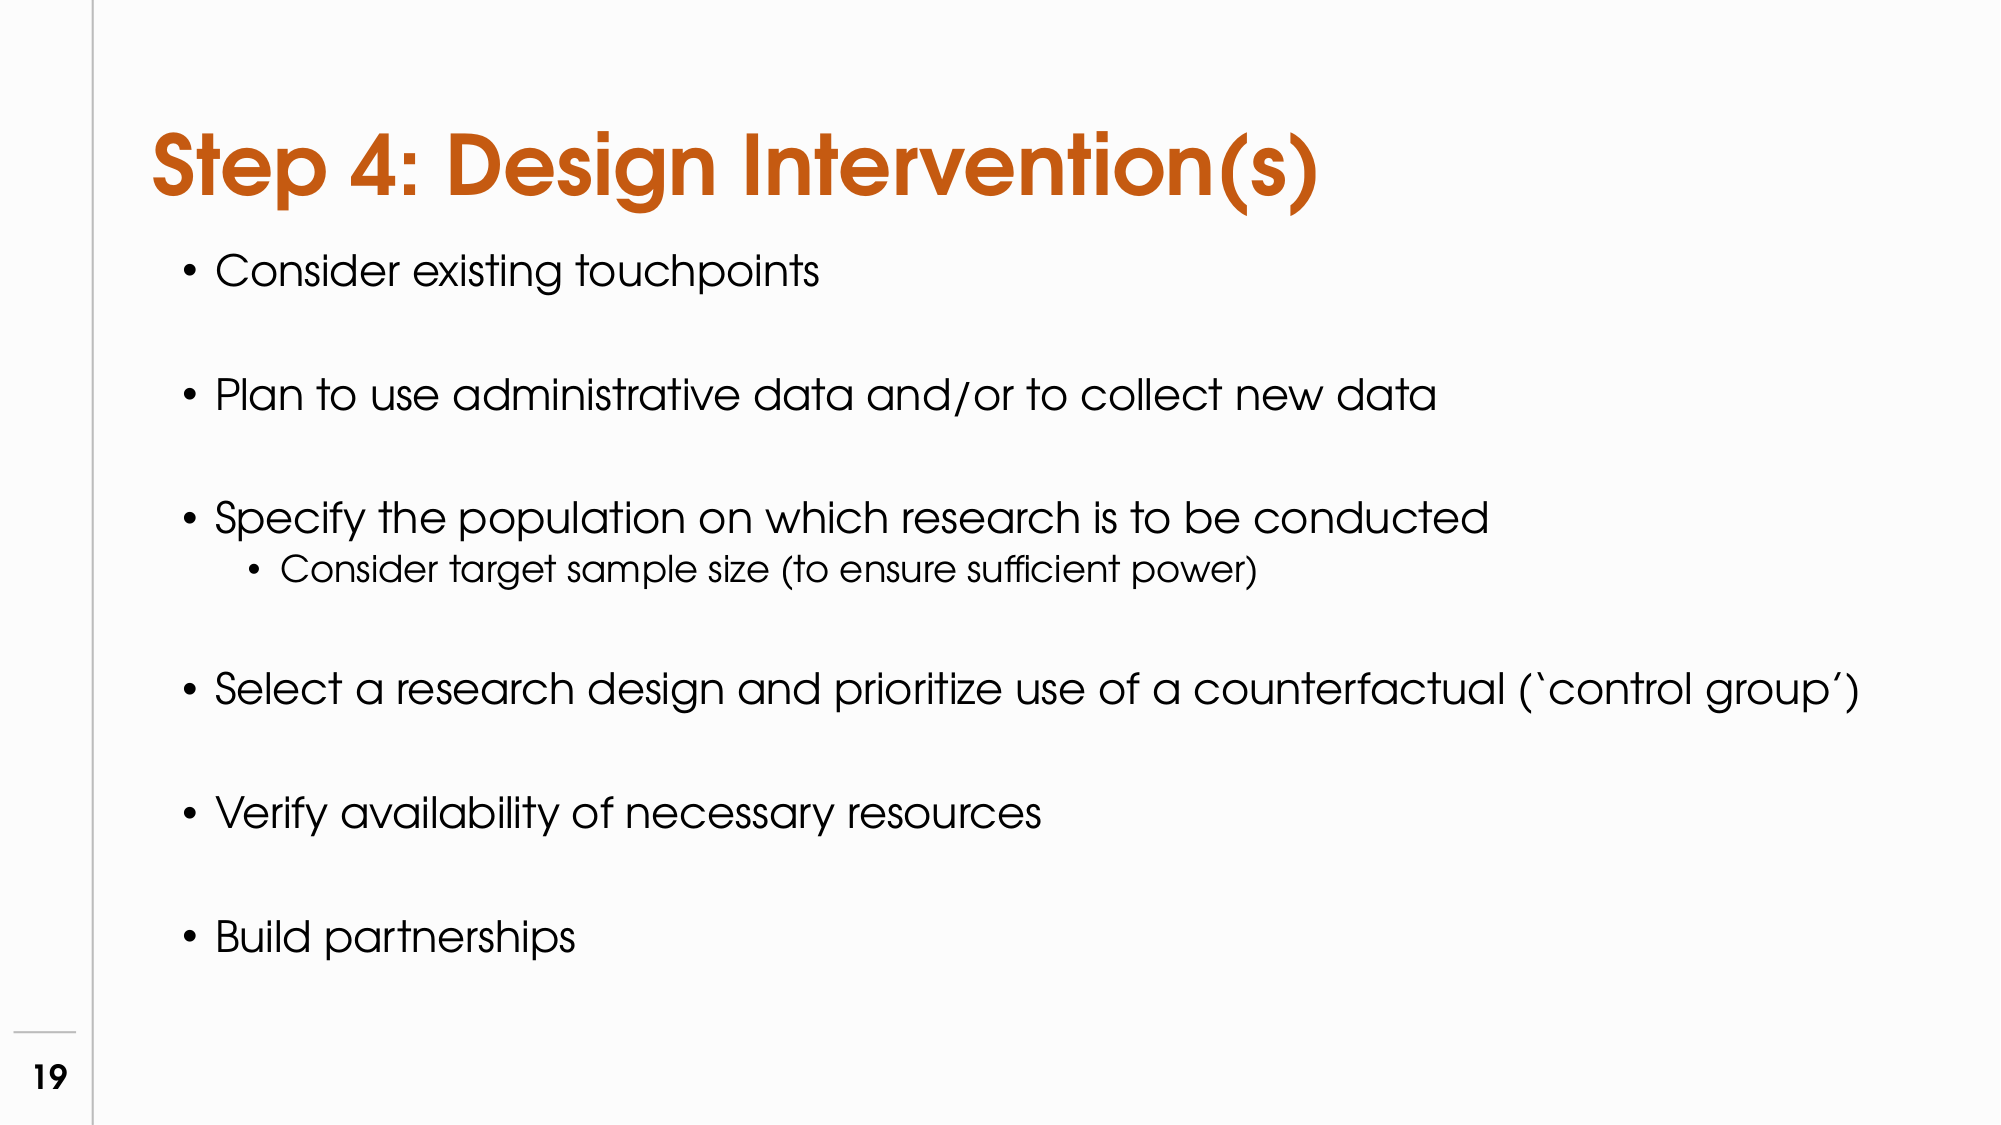

# Step 4: Design Intervention(s)

Consider existing touchpoints

Plan to use administrative data and/or to collect new data

Specify the population on which research is to be conducted
Consider target sample size (to ensure sufficient power)

Select a research design and prioritize use of a counterfactual (‘control group’)

Verify availability of necessary resources

Build partnerships